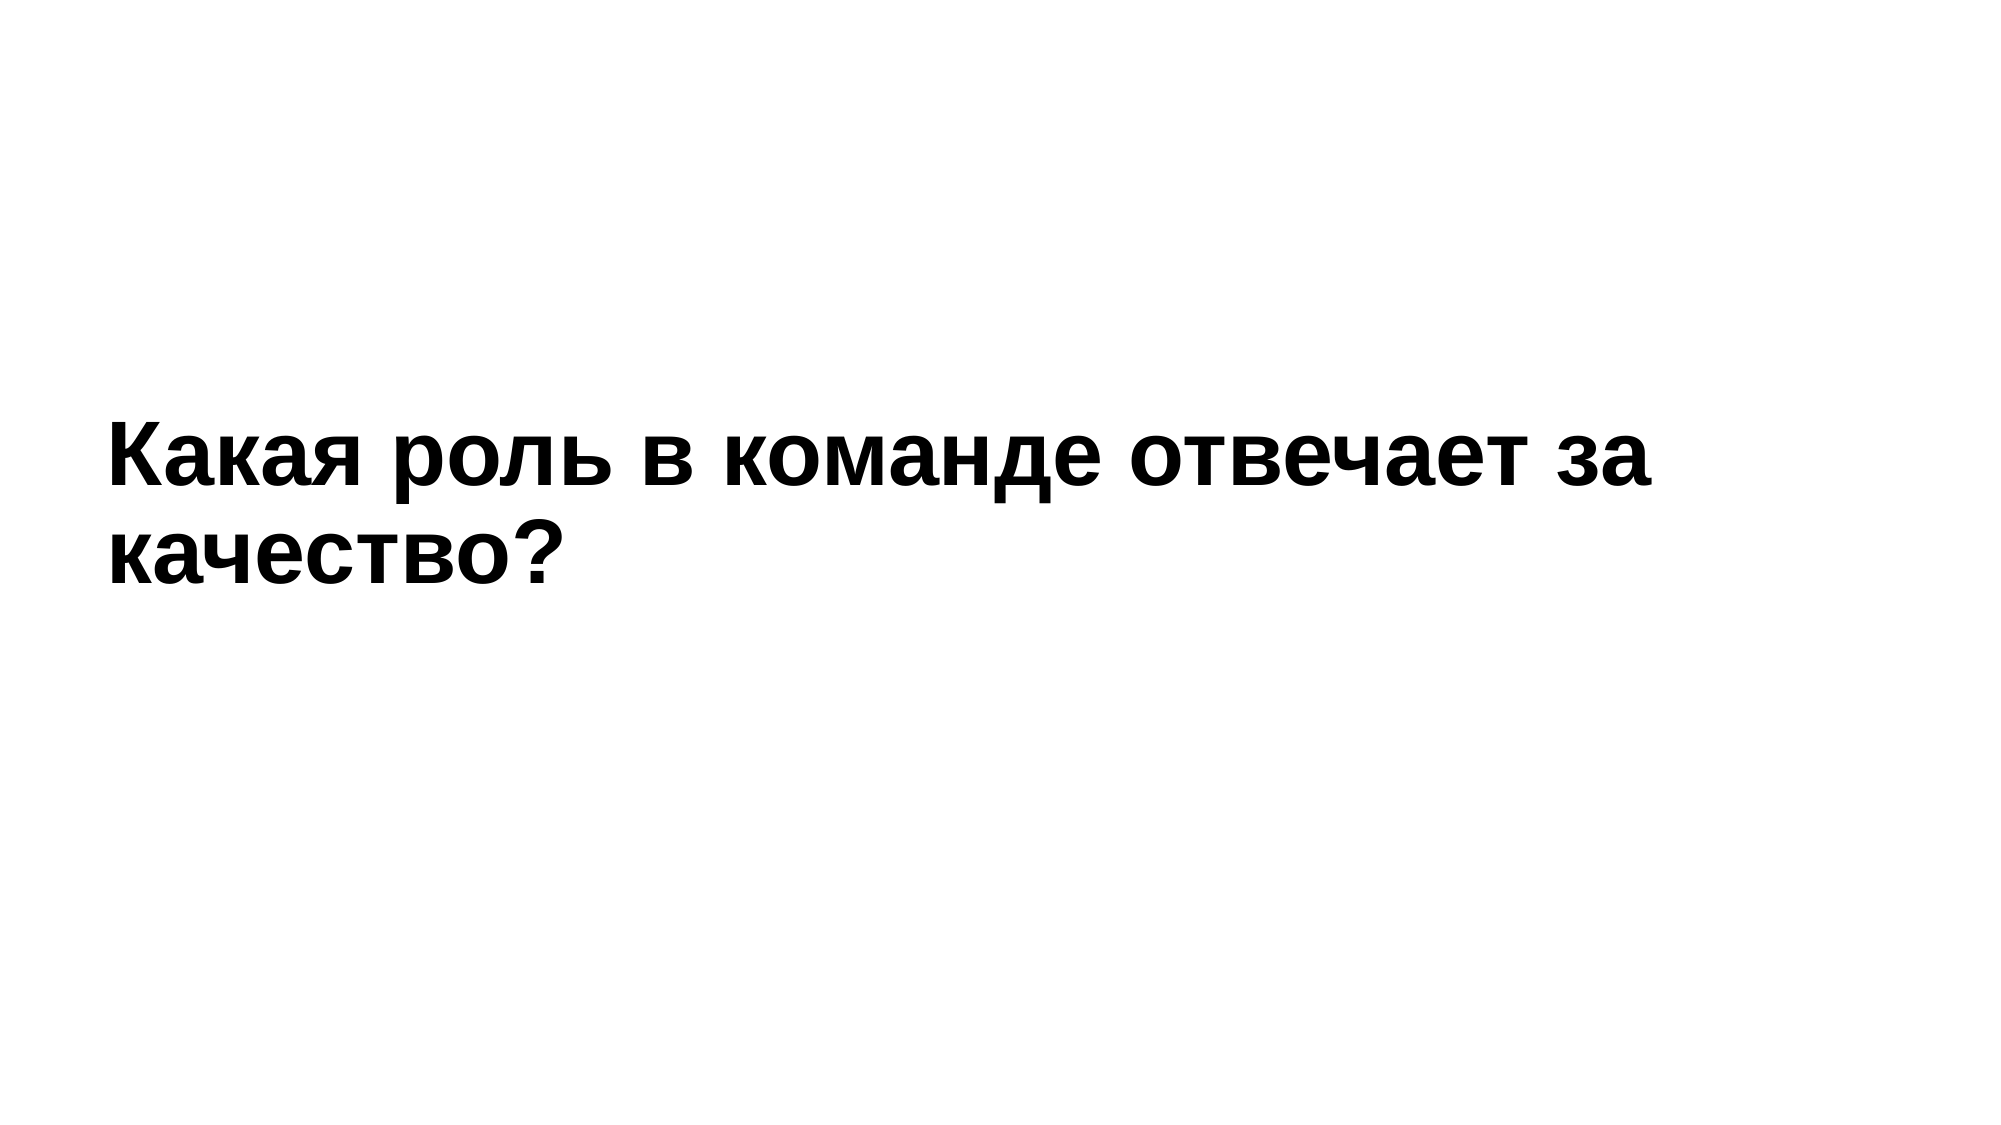

Какая роль в команде отвечает за качество?